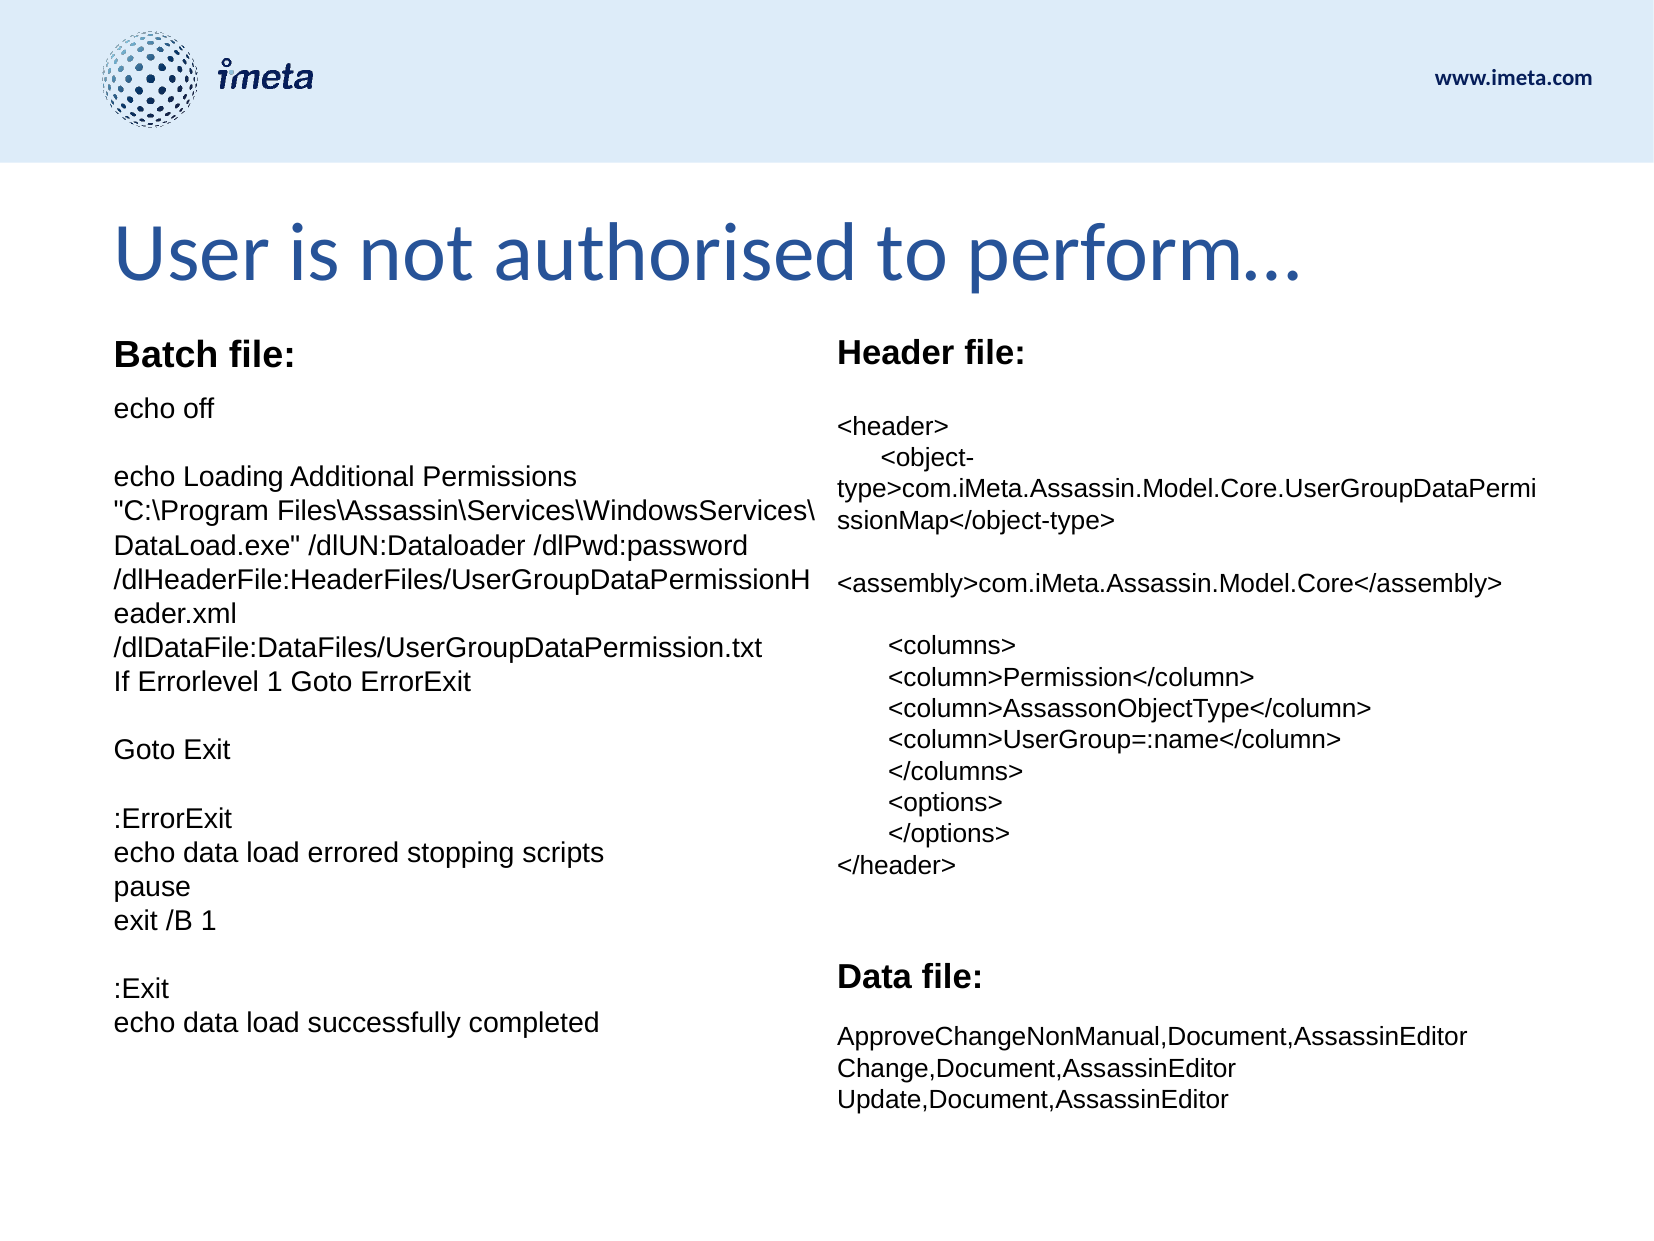

# User is not authorised to perform…
Batch file:

echo off

echo Loading Additional Permissions
"C:\Program Files\Assassin\Services\WindowsServices\DataLoad.exe" /dlUN:Dataloader /dlPwd:password  /dlHeaderFile:HeaderFiles/UserGroupDataPermissionHeader.xml /dlDataFile:DataFiles/UserGroupDataPermission.txt
If Errorlevel 1 Goto ErrorExit

Goto Exit

:ErrorExit
echo data load errored stopping scripts
pause
exit /B 1

:Exit
echo data load successfully completed

Header file:

<header>
      <object-type>com.iMeta.Assassin.Model.Core.UserGroupDataPermissionMap</object-type>
      <assembly>com.iMeta.Assassin.Model.Core</assembly>

	<columns>
		<column>Permission</column>
		<column>AssassonObjectType</column>
		<column>UserGroup=:name</column>
	</columns>
	<options>
	</options>
</header>

Data file:

ApproveChangeNonManual,Document,AssassinEditor
Change,Document,AssassinEditor
Update,Document,AssassinEditor